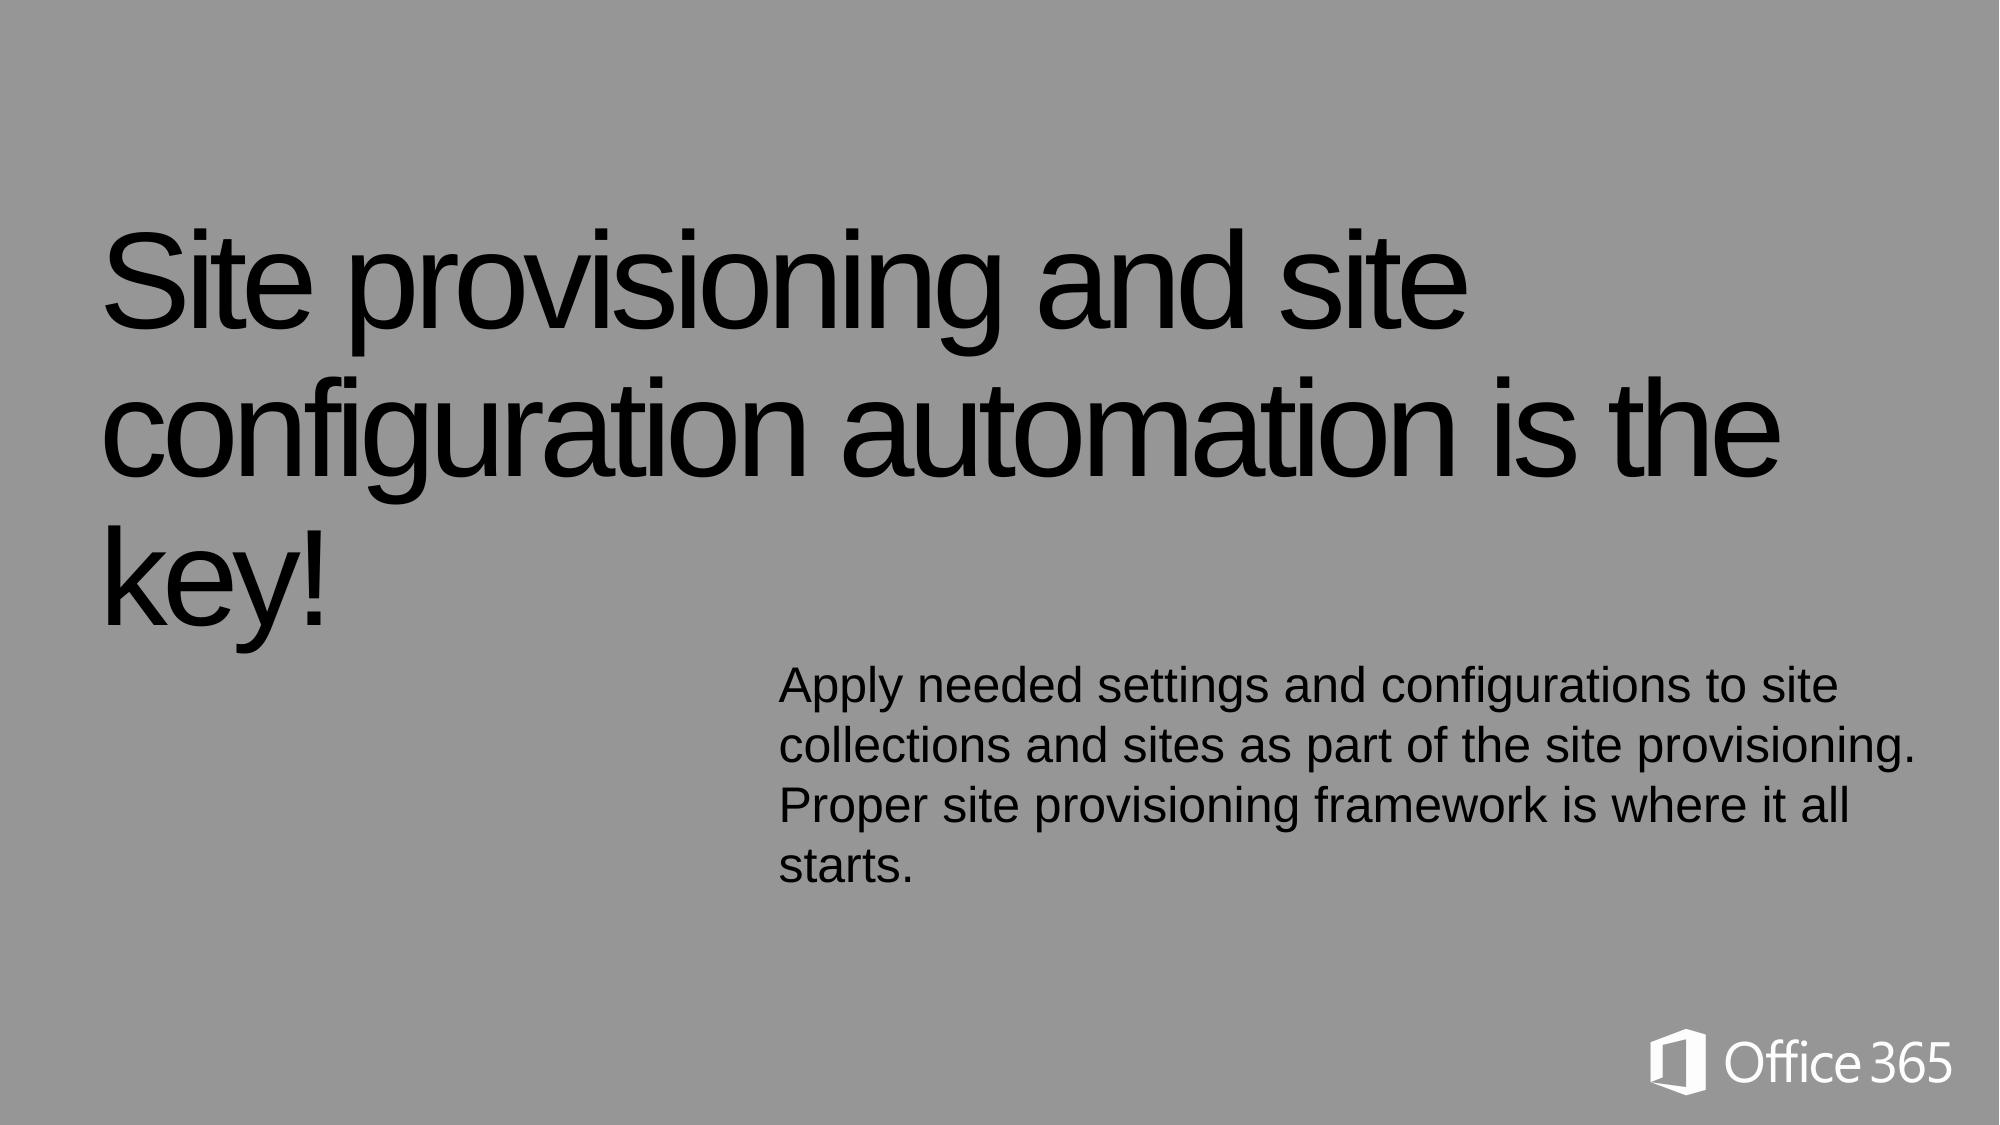

# Site provisioning and site configuration automation is the key!
Apply needed settings and configurations to site collections and sites as part of the site provisioning. Proper site provisioning framework is where it all starts.